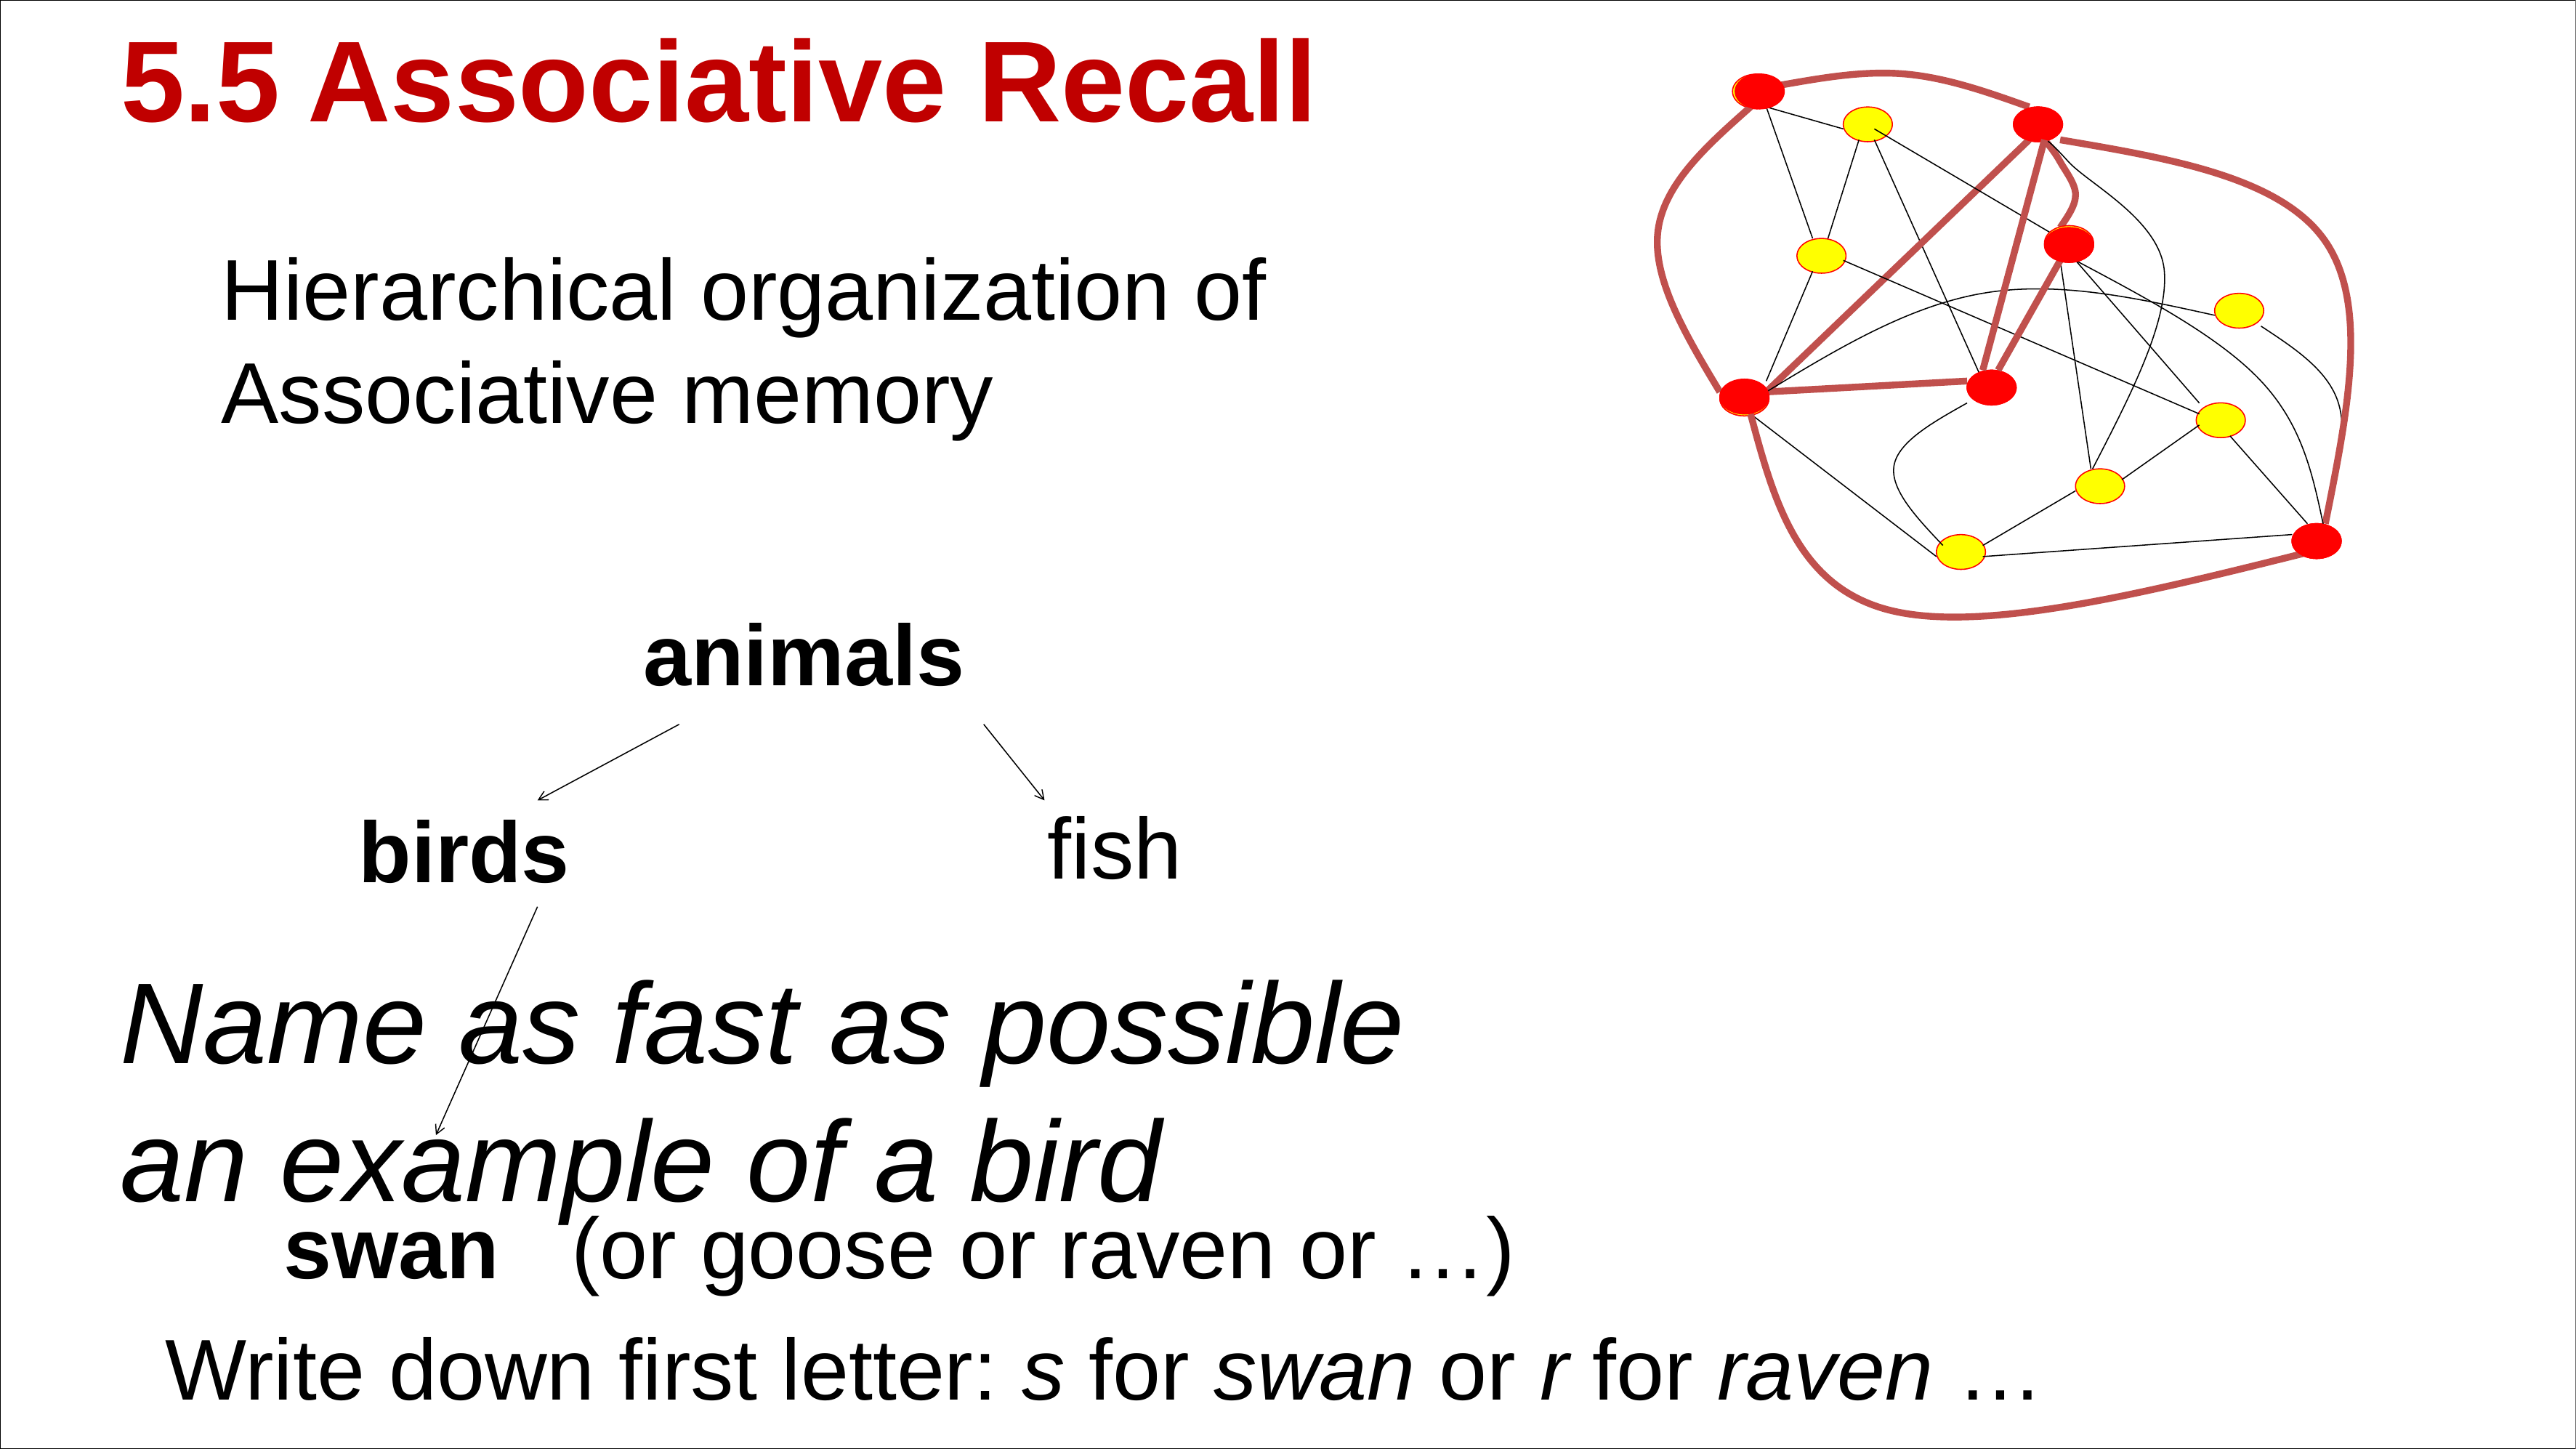

5.5 Associative Recall

Hierarchical organization of
Associative memory
animals
fish
birds
Name as fast as possible
an example of a bird
swan   (or goose or raven or …)
Write down first letter: s for swan or r for raven …